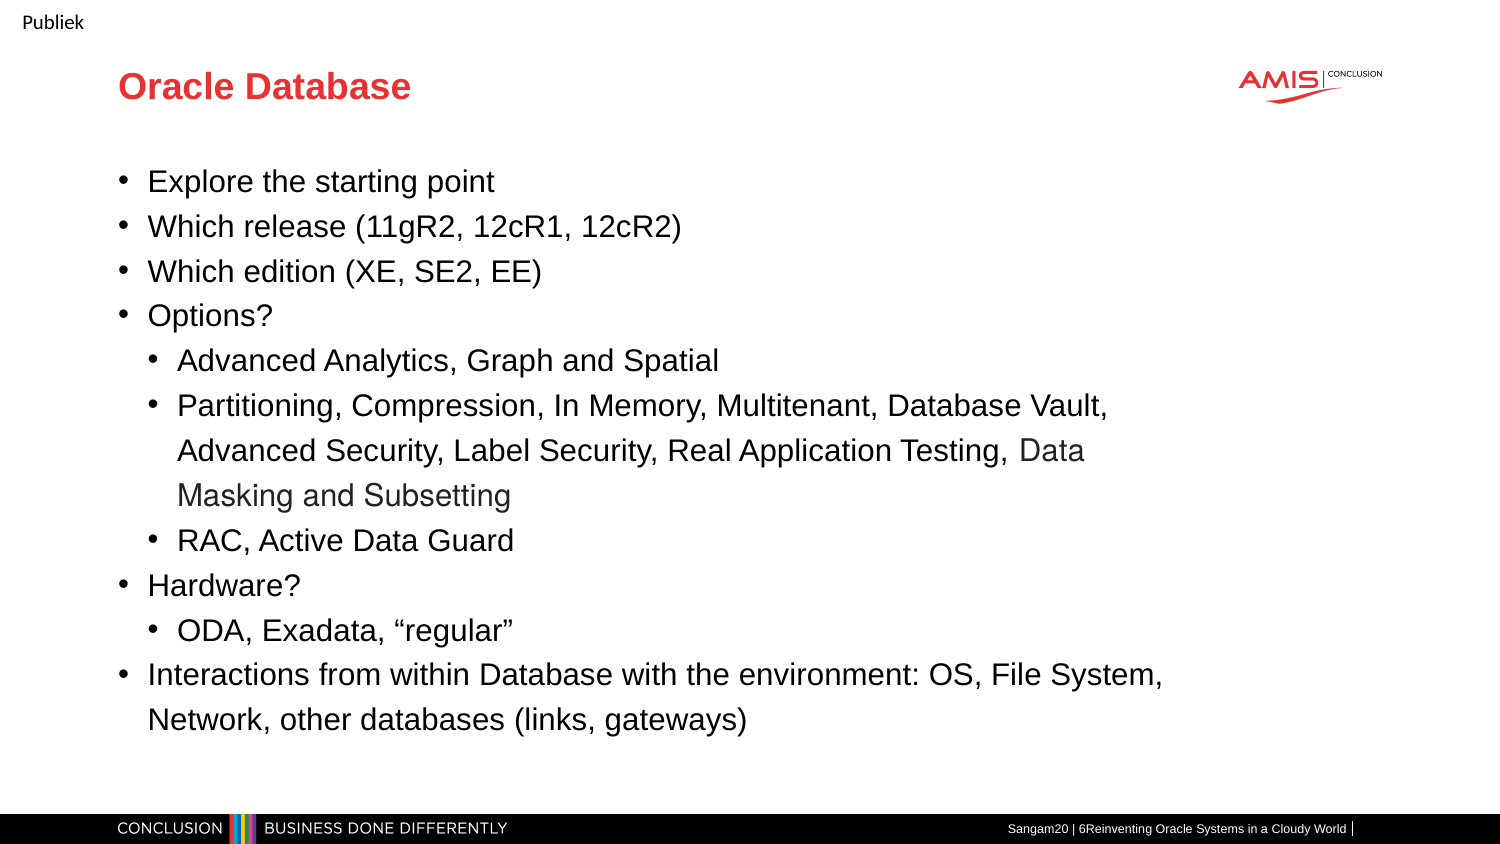

# Oracle Database
Explore the starting point
Which release (11gR2, 12cR1, 12cR2)
Which edition (XE, SE2, EE)
Options?
Advanced Analytics, Graph and Spatial
Partitioning, Compression, In Memory, Multitenant, Database Vault, Advanced Security, Label Security, Real Application Testing, Data Masking and Subsetting
RAC, Active Data Guard
Hardware?
ODA, Exadata, “regular”
Interactions from within Database with the environment: OS, File System, Network, other databases (links, gateways)
Sangam20 | 6Reinventing Oracle Systems in a Cloudy World